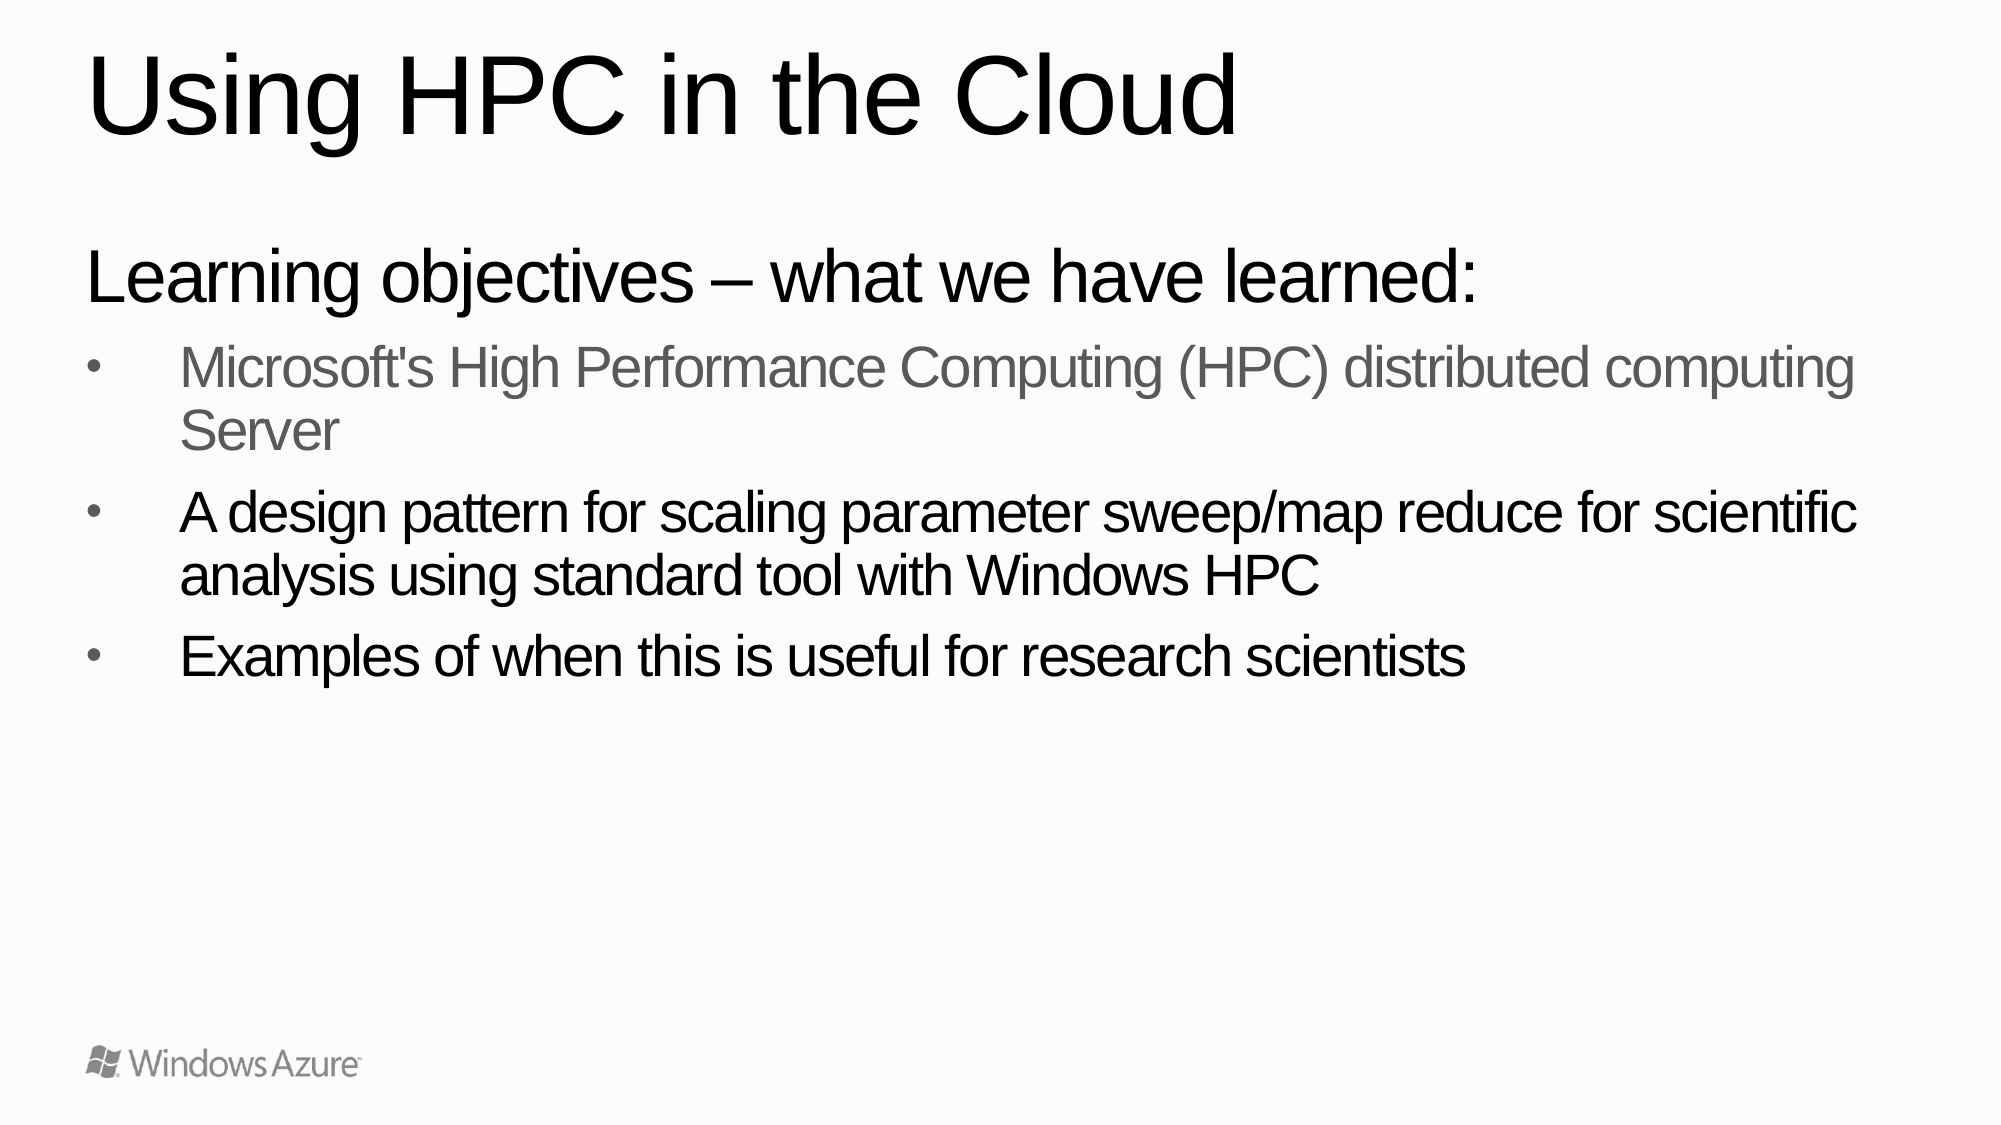

# Using HPC in the Cloud
Learning objectives – what we have learned:
Microsoft's High Performance Computing (HPC) distributed computing Server
A design pattern for scaling parameter sweep/map reduce for scientific analysis using standard tool with Windows HPC
Examples of when this is useful for research scientists